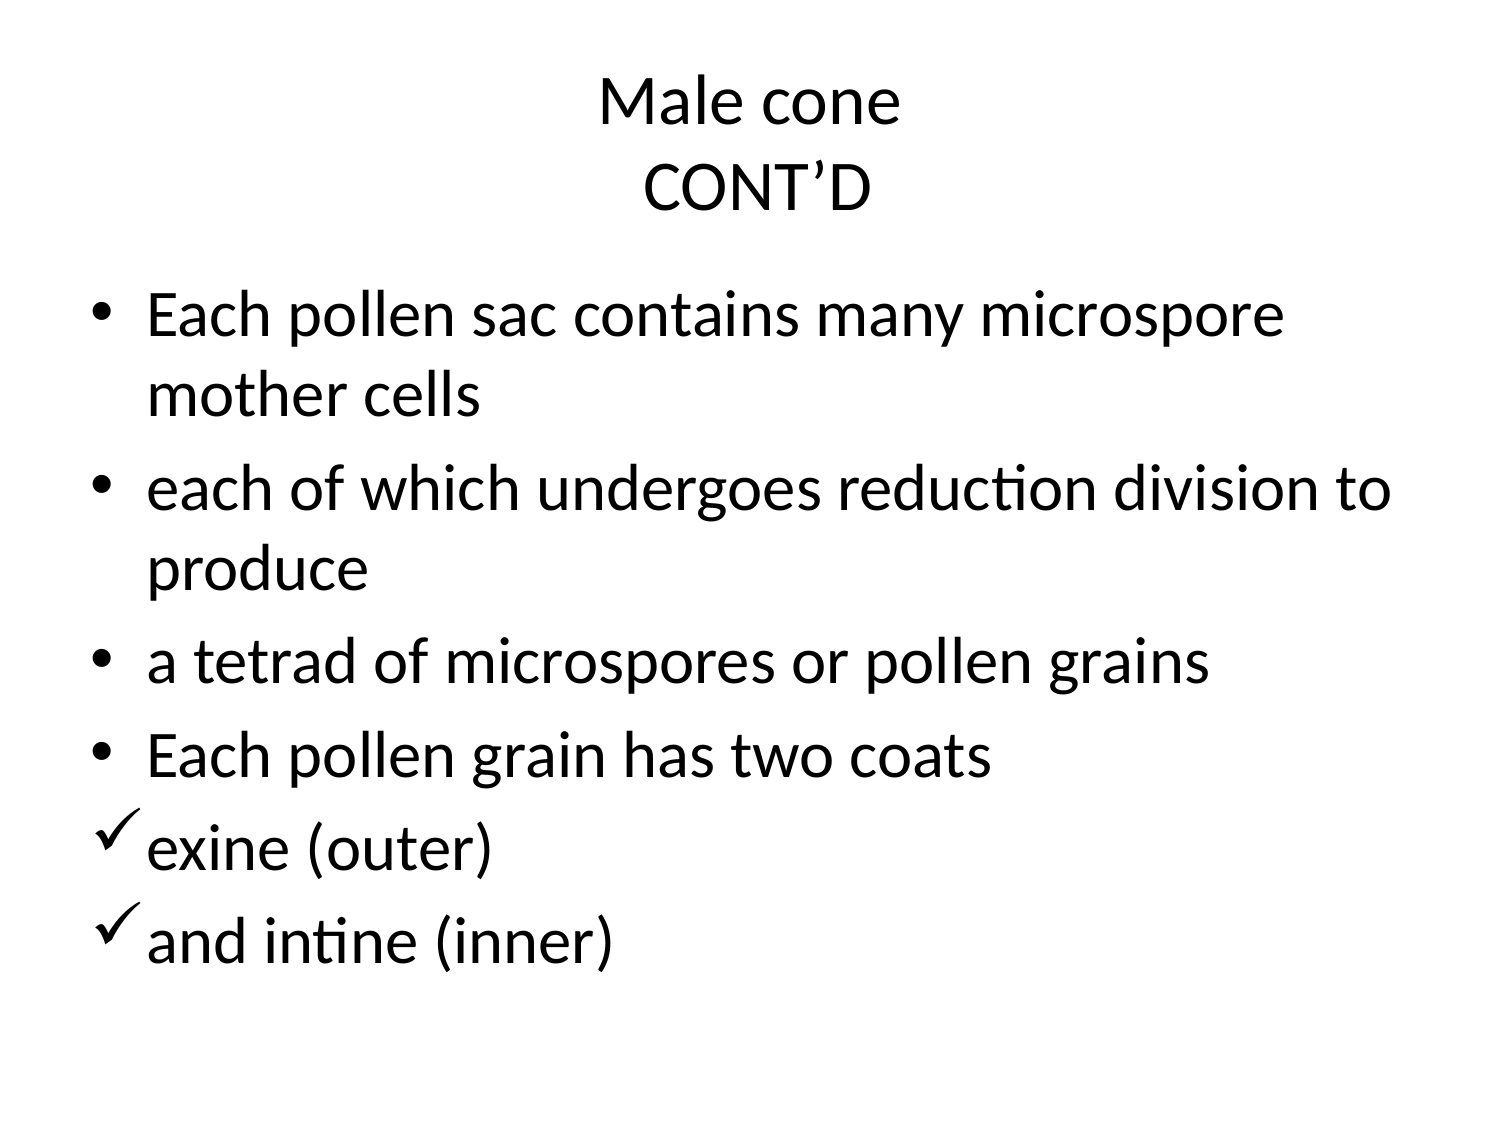

# Male cone CONT’D
Each pollen sac contains many microspore mother cells
each of which undergoes reduction division to produce
a tetrad of microspores or pollen grains
Each pollen grain has two coats
exine (outer)
and intine (inner)